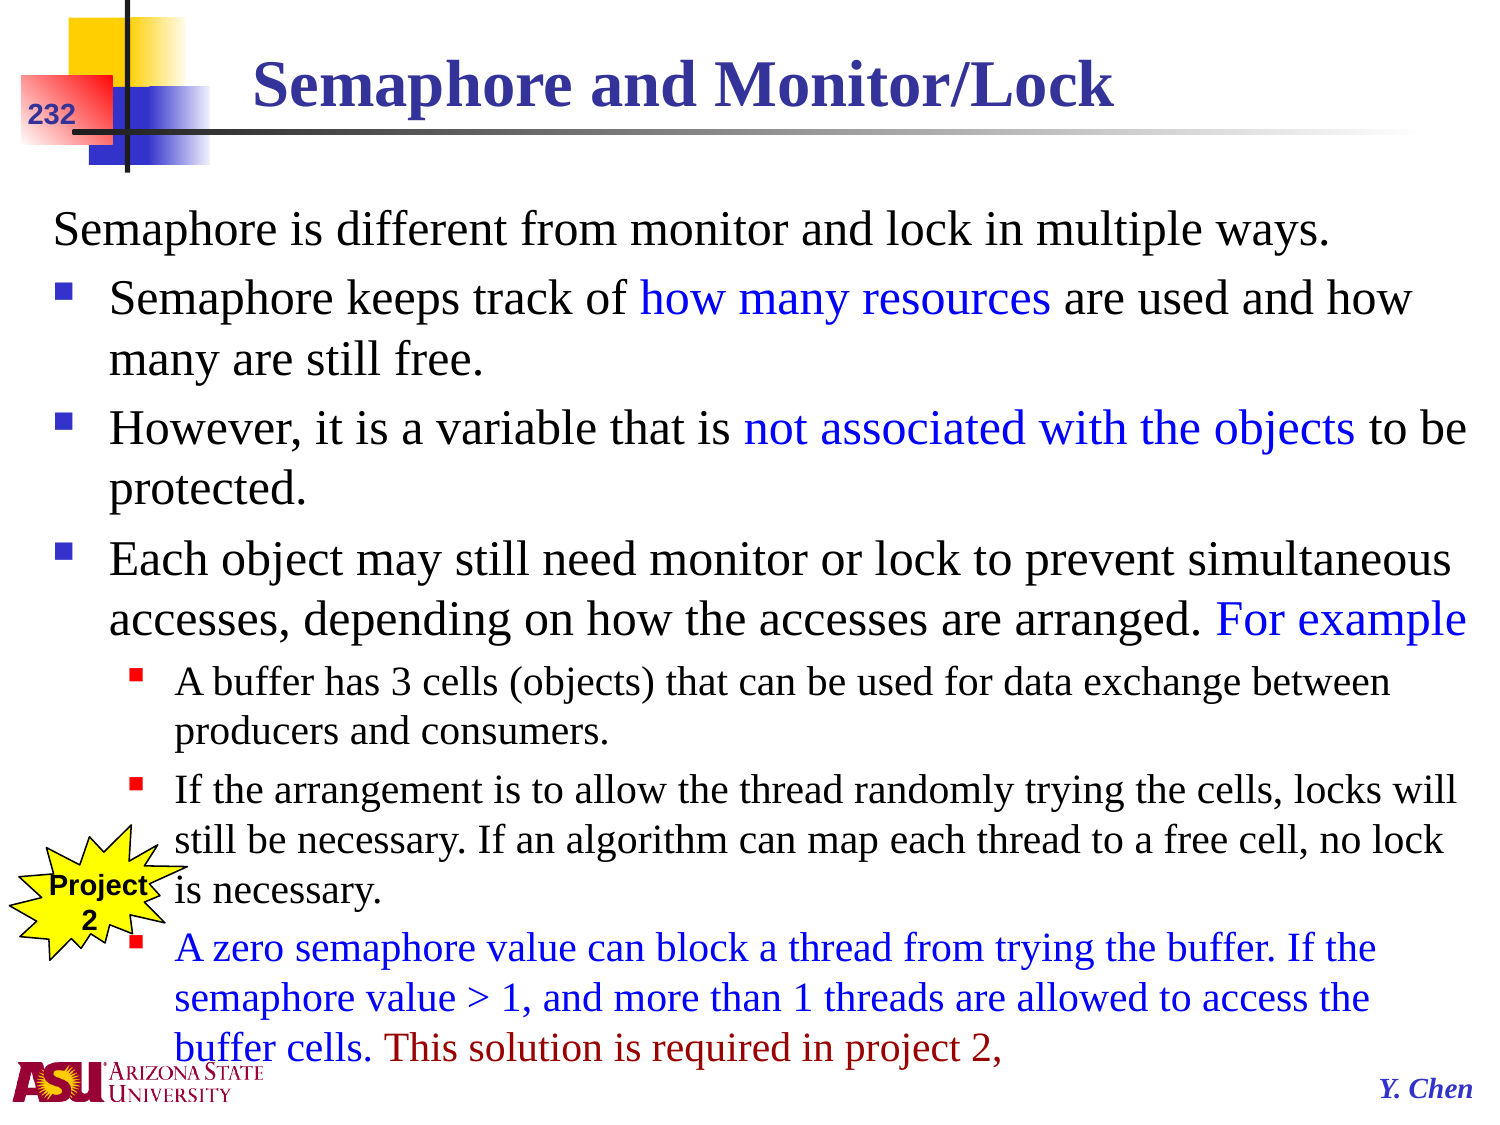

# Semaphore and Monitor/Lock
232
Semaphore is different from monitor and lock in multiple ways.
Semaphore keeps track of how many resources are used and how many are still free.
However, it is a variable that is not associated with the objects to be protected.
Each object may still need monitor or lock to prevent simultaneous accesses, depending on how the accesses are arranged. For example
A buffer has 3 cells (objects) that can be used for data exchange between producers and consumers.
If the arrangement is to allow the thread randomly trying the cells, locks will still be necessary. If an algorithm can map each thread to a free cell, no lock is necessary.
A zero semaphore value can block a thread from trying the buffer. If the semaphore value > 1, and more than 1 threads are allowed to access the buffer cells. This solution is required in project 2,

Project
    2